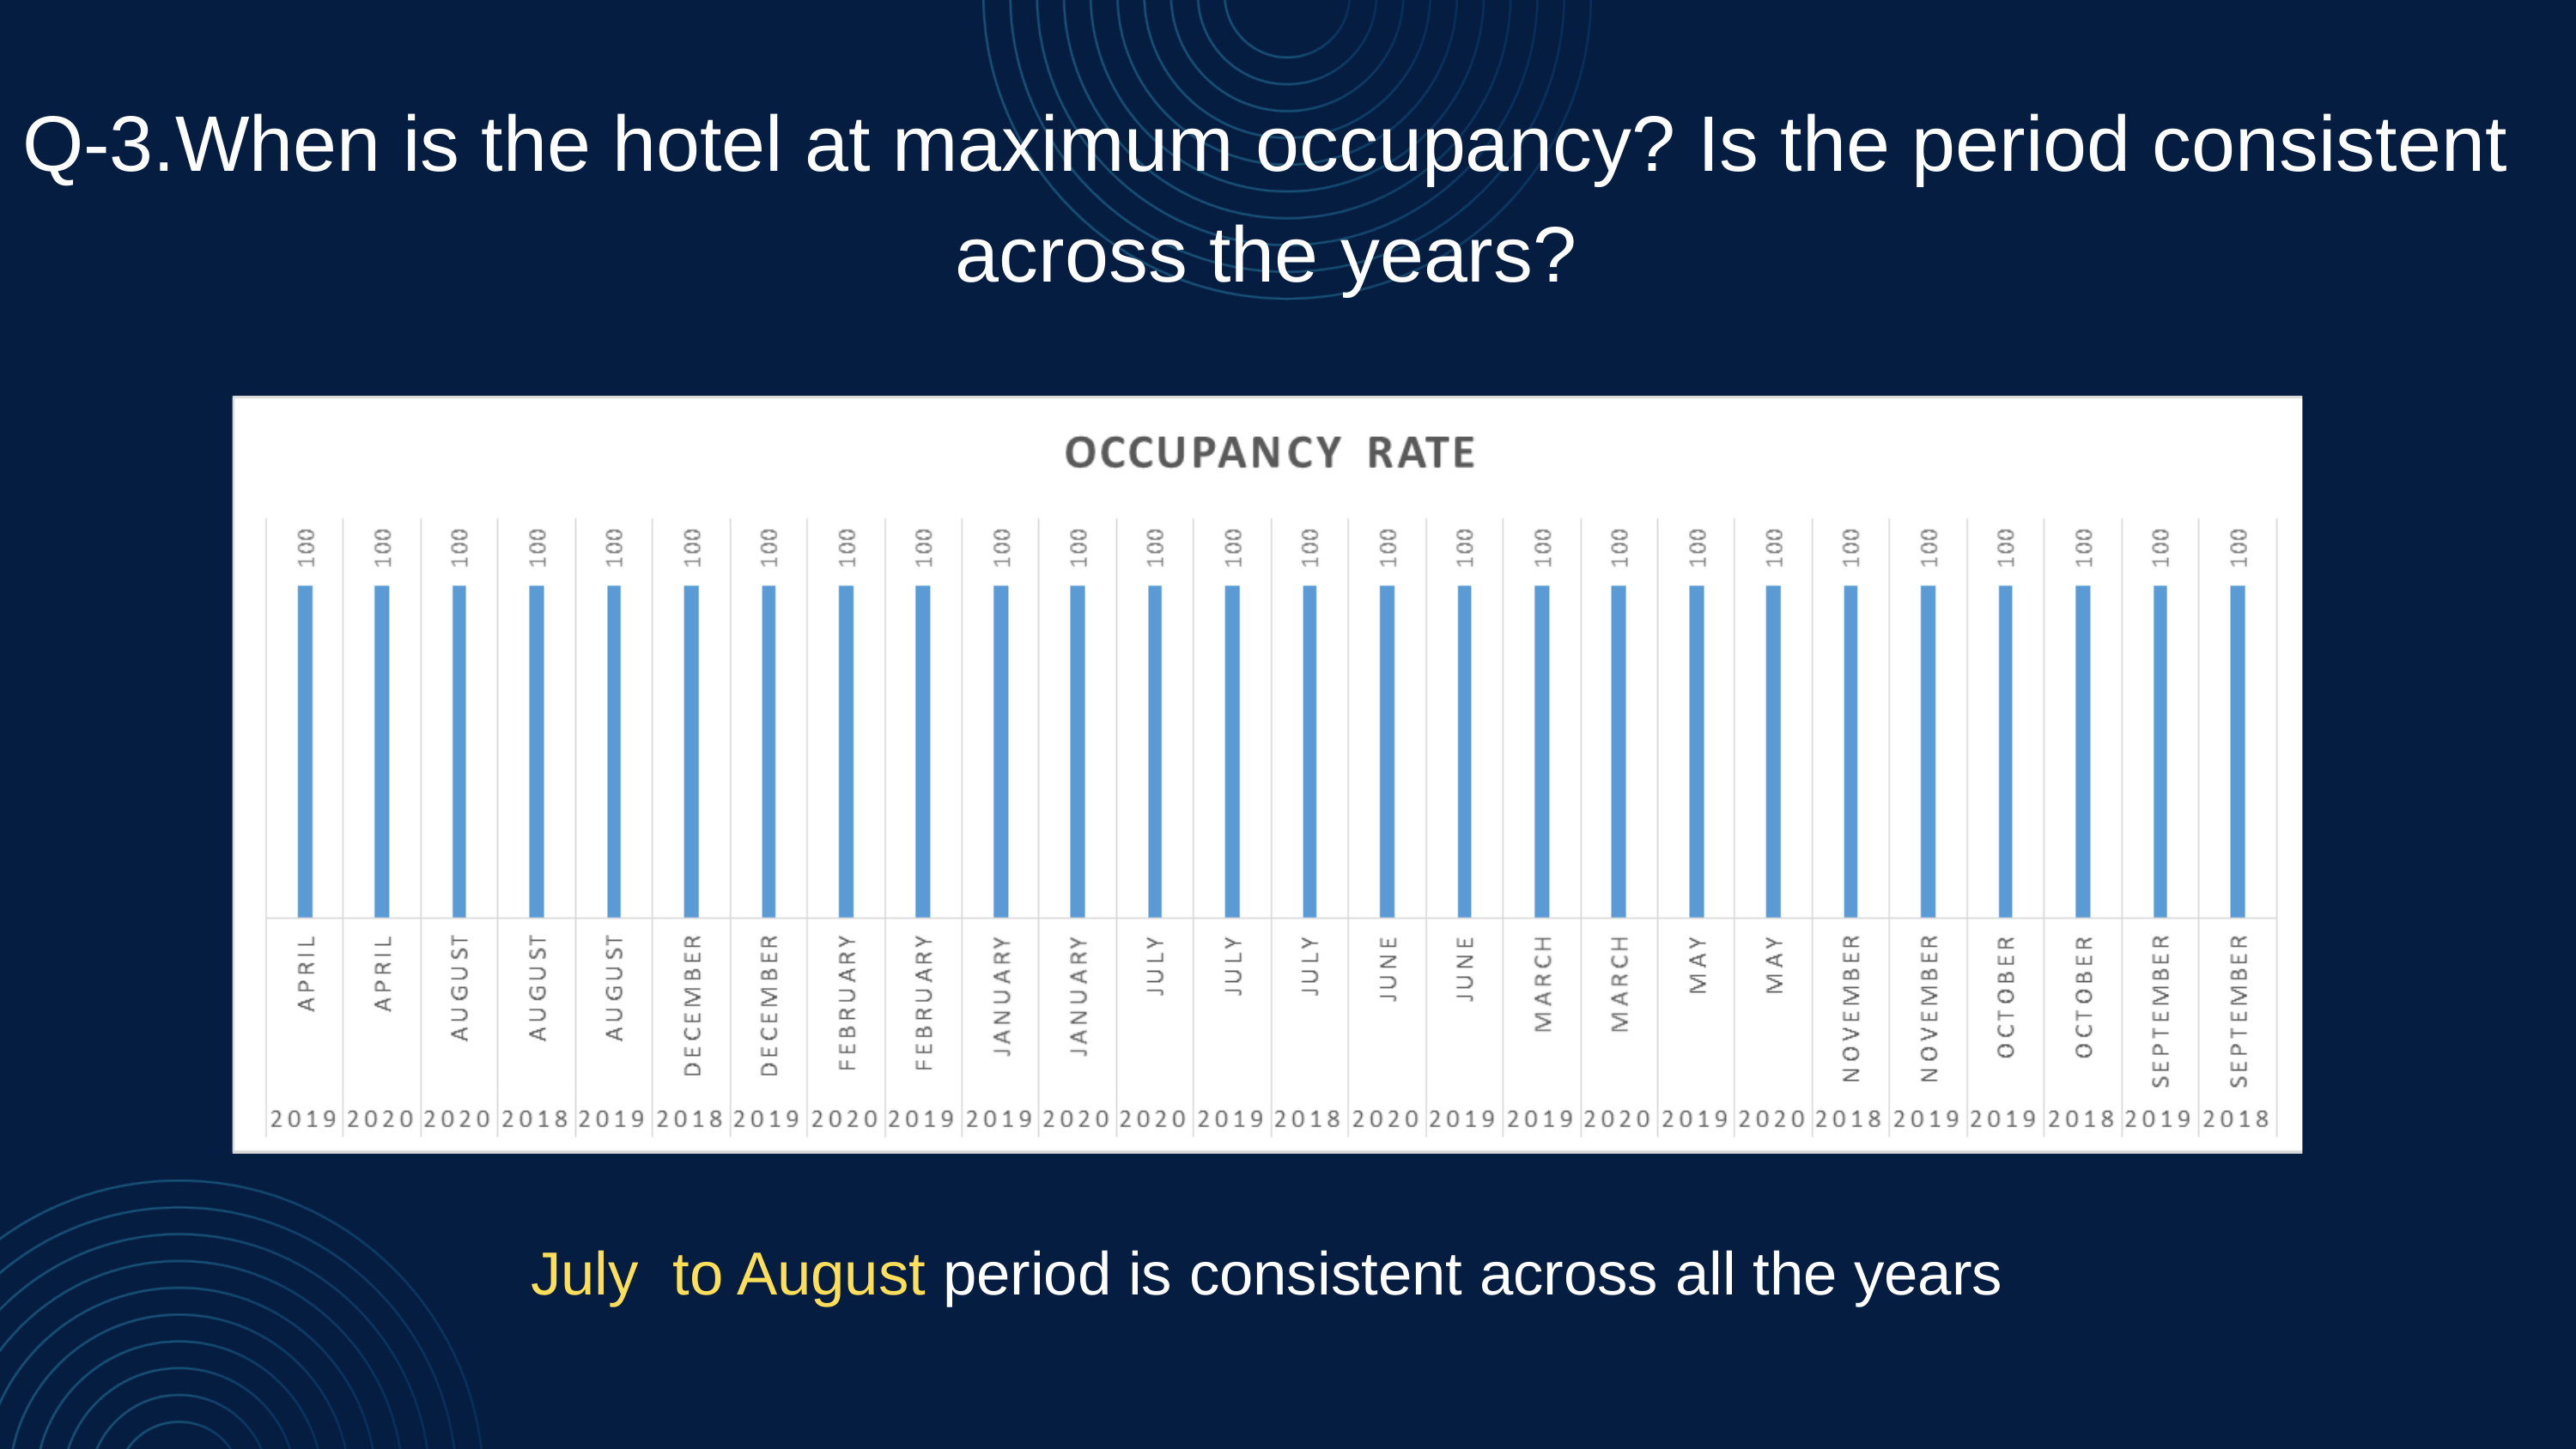

Q-3.When is the hotel at maximum occupancy? Is the period consistent across the years?

July  to August period is consistent across all the years